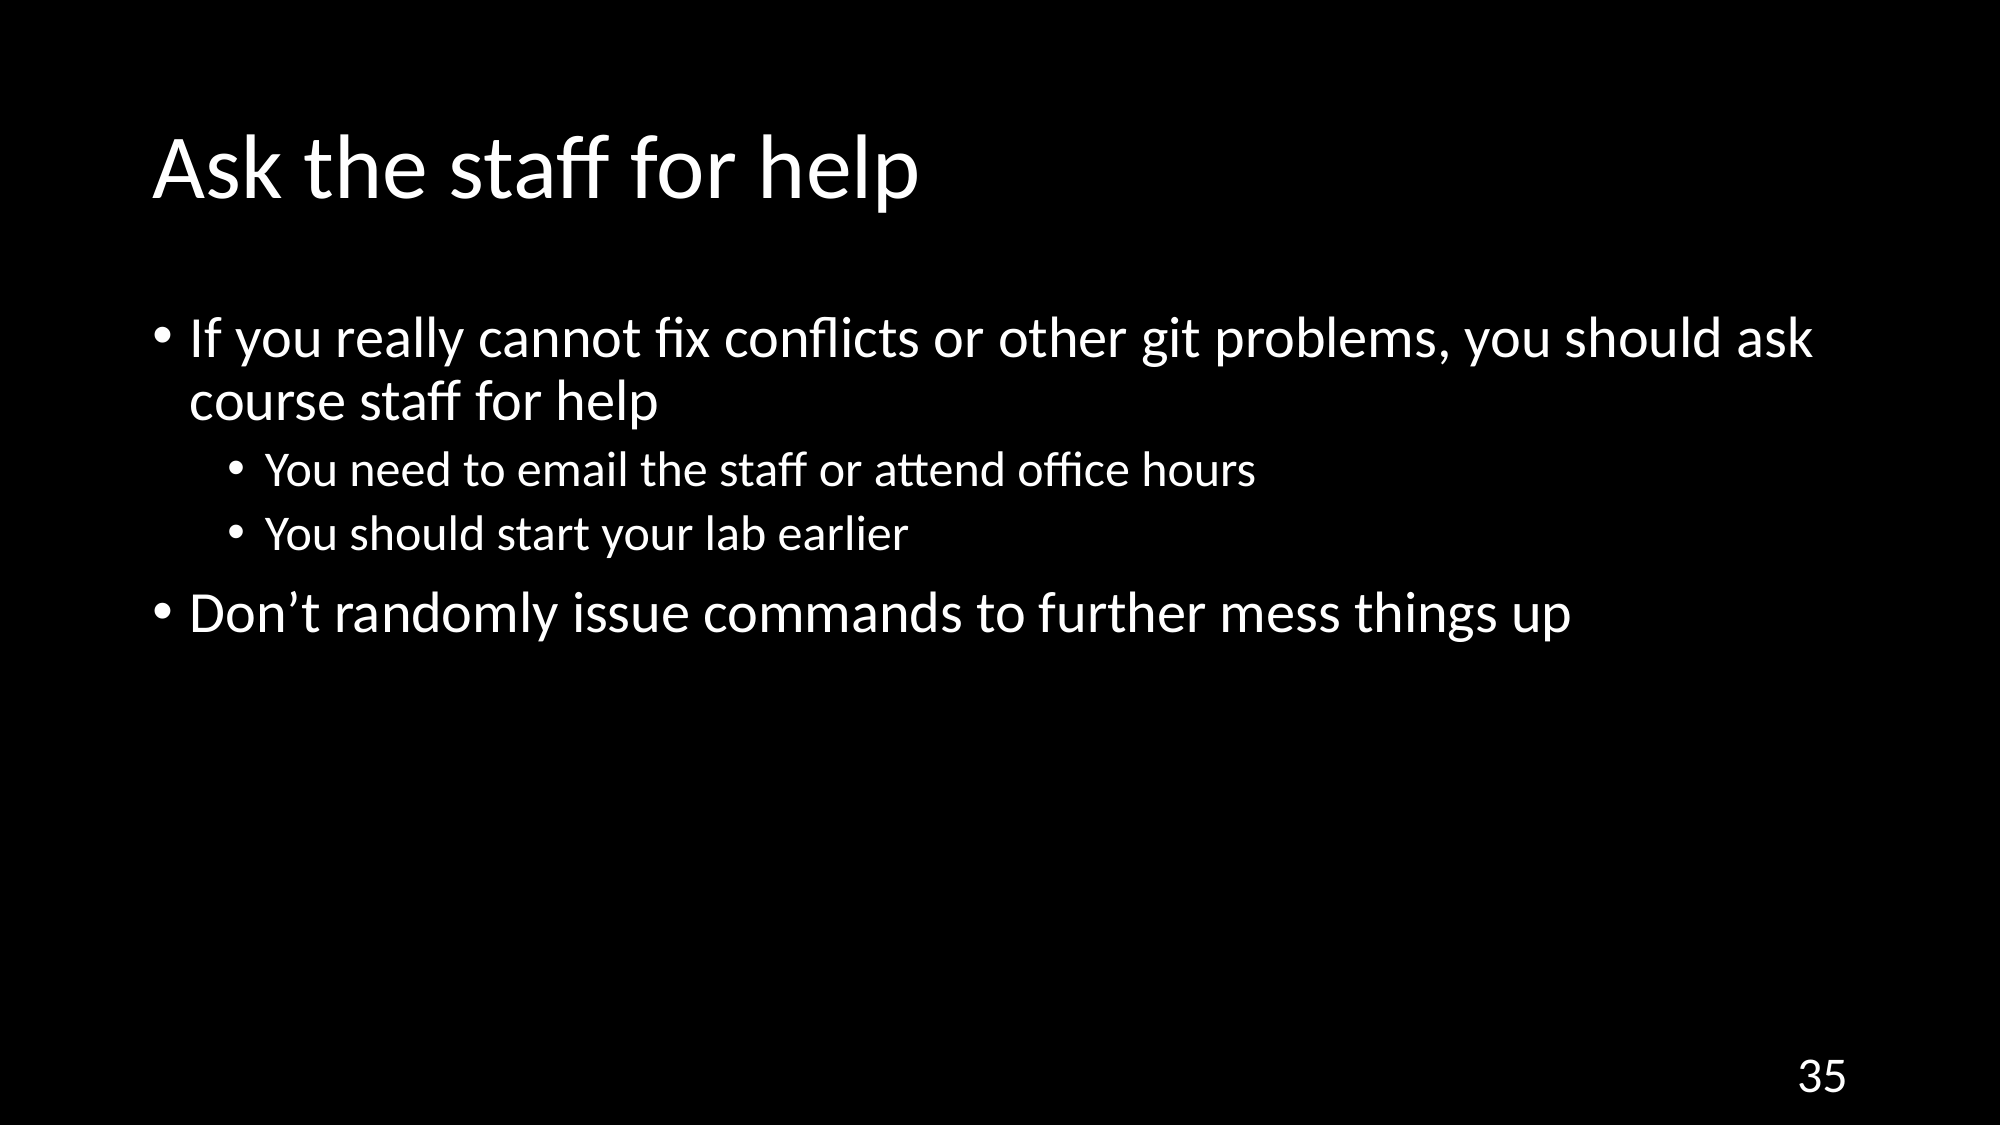

# Ask the staff for help
If you really cannot fix conflicts or other git problems, you should ask course staff for help
You need to email the staff or attend office hours
You should start your lab earlier
Don’t randomly issue commands to further mess things up

35